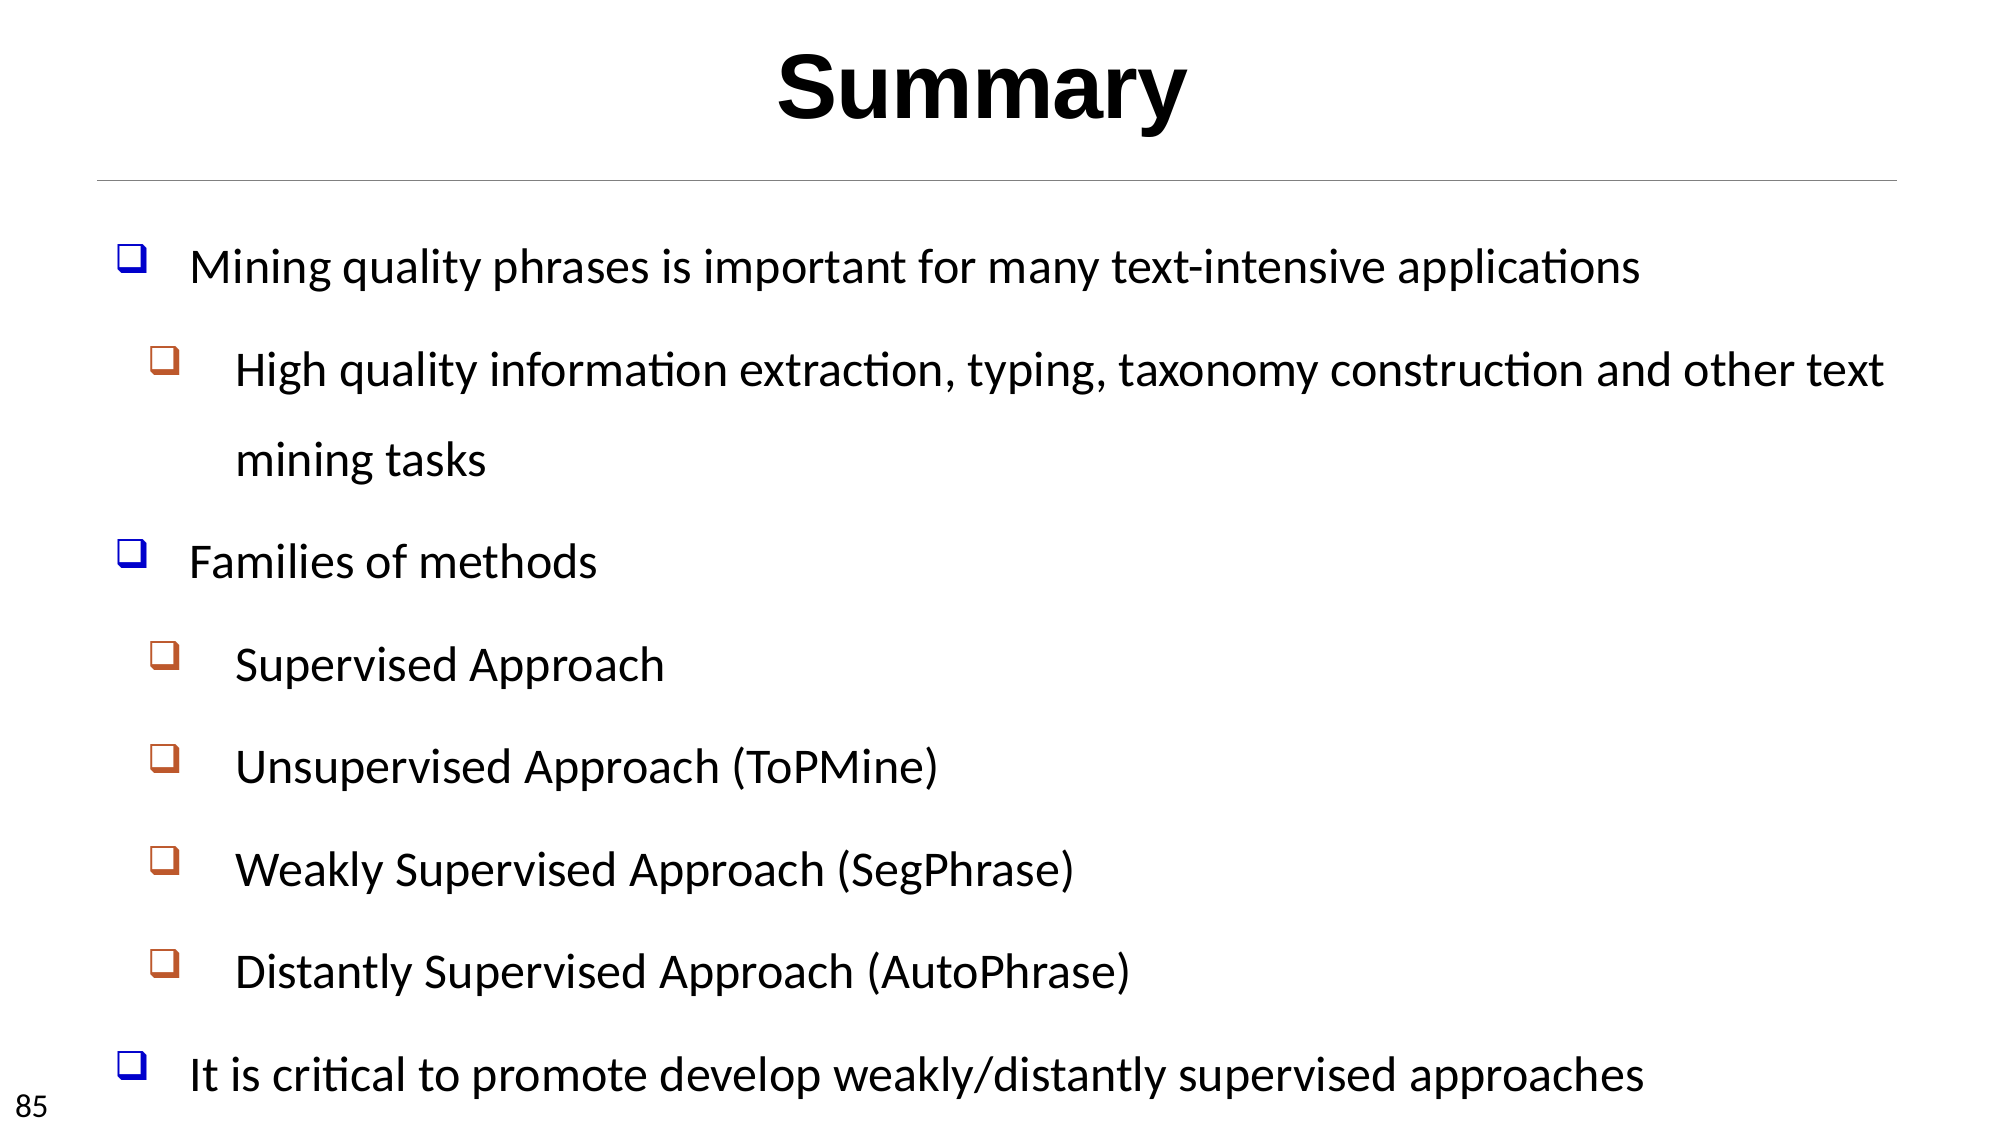

# Summary
Mining quality phrases is important for many text-intensive applications
High quality information extraction, typing, taxonomy construction and other text mining tasks
Families of methods
Supervised Approach
Unsupervised Approach (ToPMine)
Weakly Supervised Approach (SegPhrase)
Distantly Supervised Approach (AutoPhrase)
It is critical to promote develop weakly/distantly supervised approaches